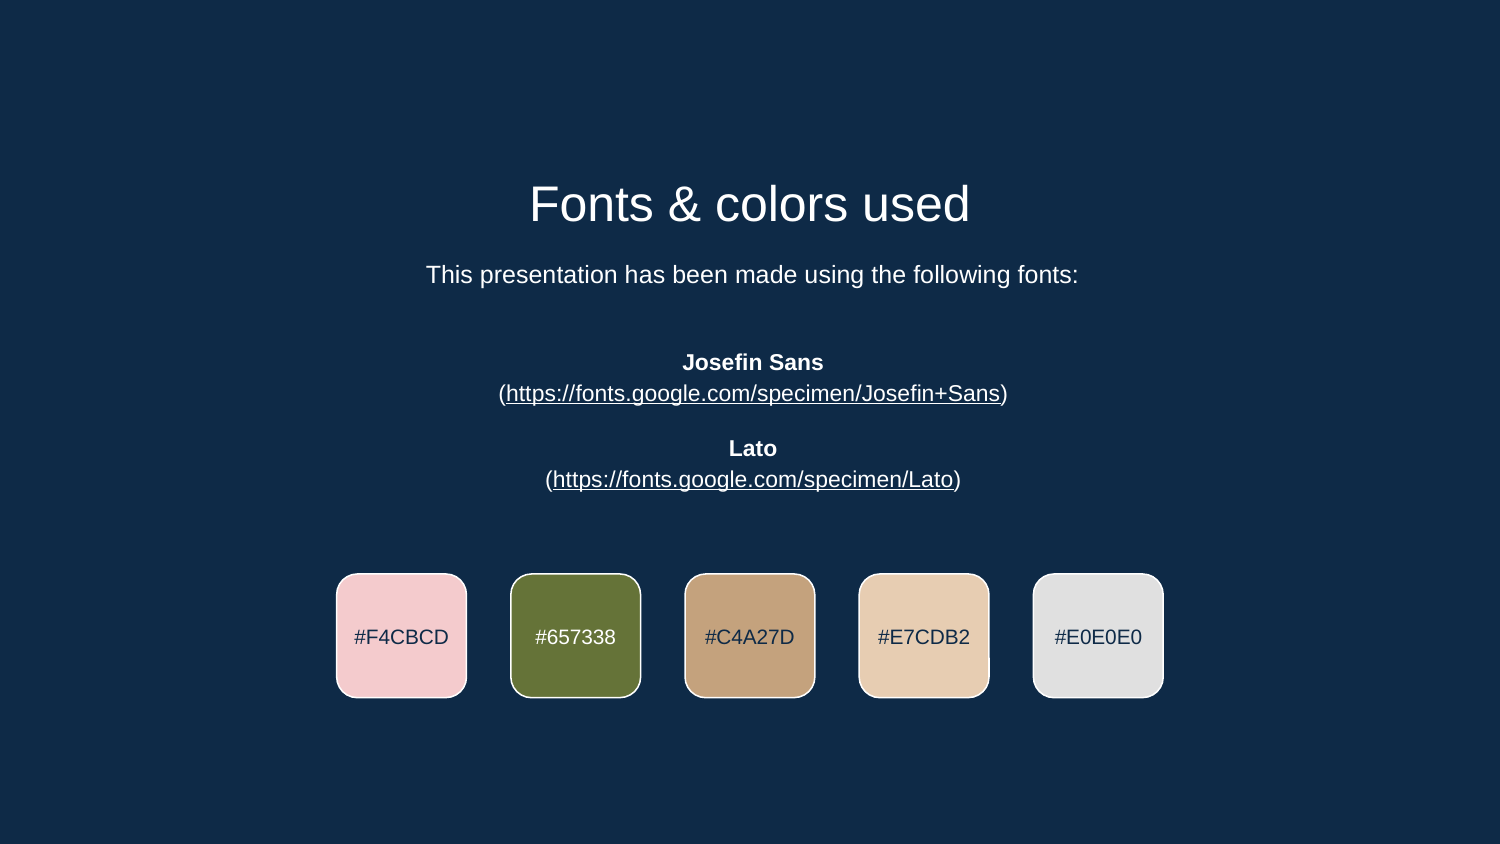

Fonts & colors used
This presentation has been made using the following fonts:

Josefin Sans
(https://fonts.google.com/specimen/Josefin+Sans)

Lato
(https://fonts.google.com/specimen/Lato)

#F4CBCD
#657338
#C4A27D
#E7CDB2
#E0E0E0